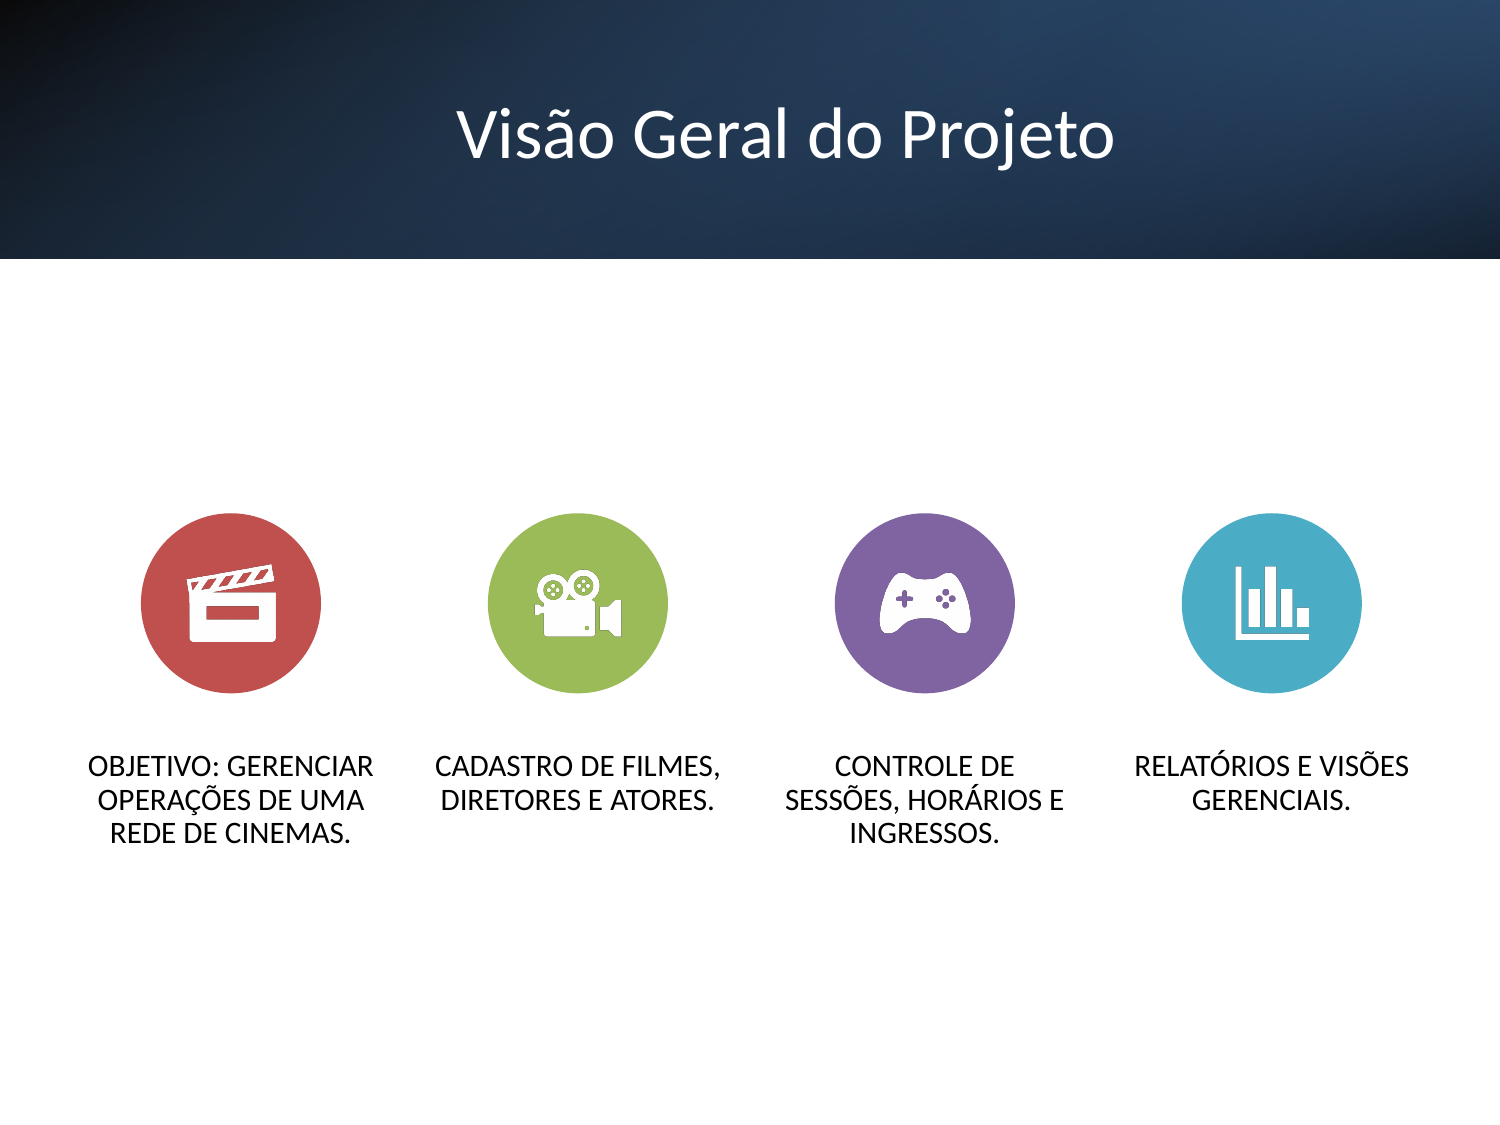

# Visão Geral do Projeto
Objetivo: Gerenciar operações de uma rede de cinemas.
Cadastro de filmes, diretores e atores.
Controle de sessões, horários e ingressos.
Relatórios e visões gerenciais.